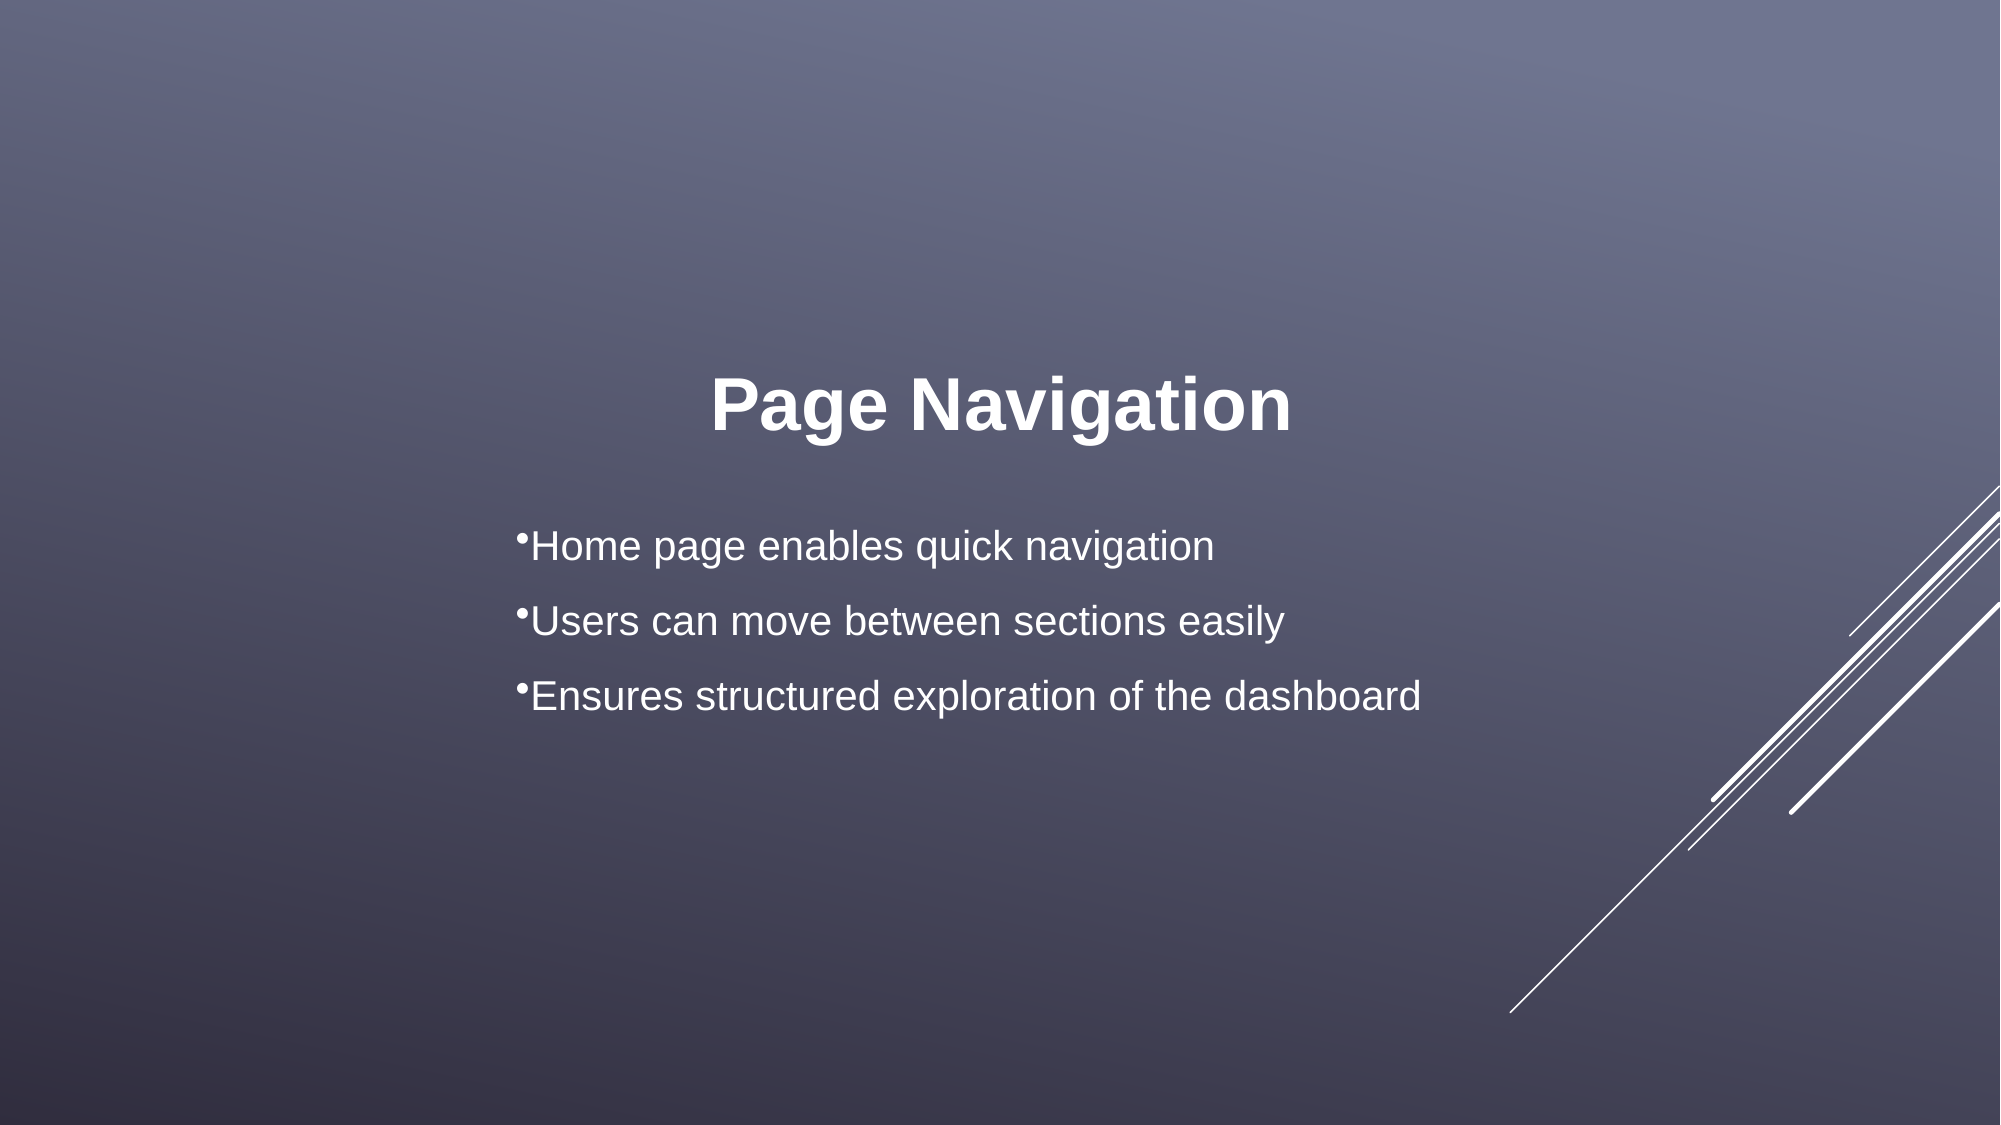

Page Navigation
Home page enables quick navigation
Users can move between sections easily
Ensures structured exploration of the dashboard